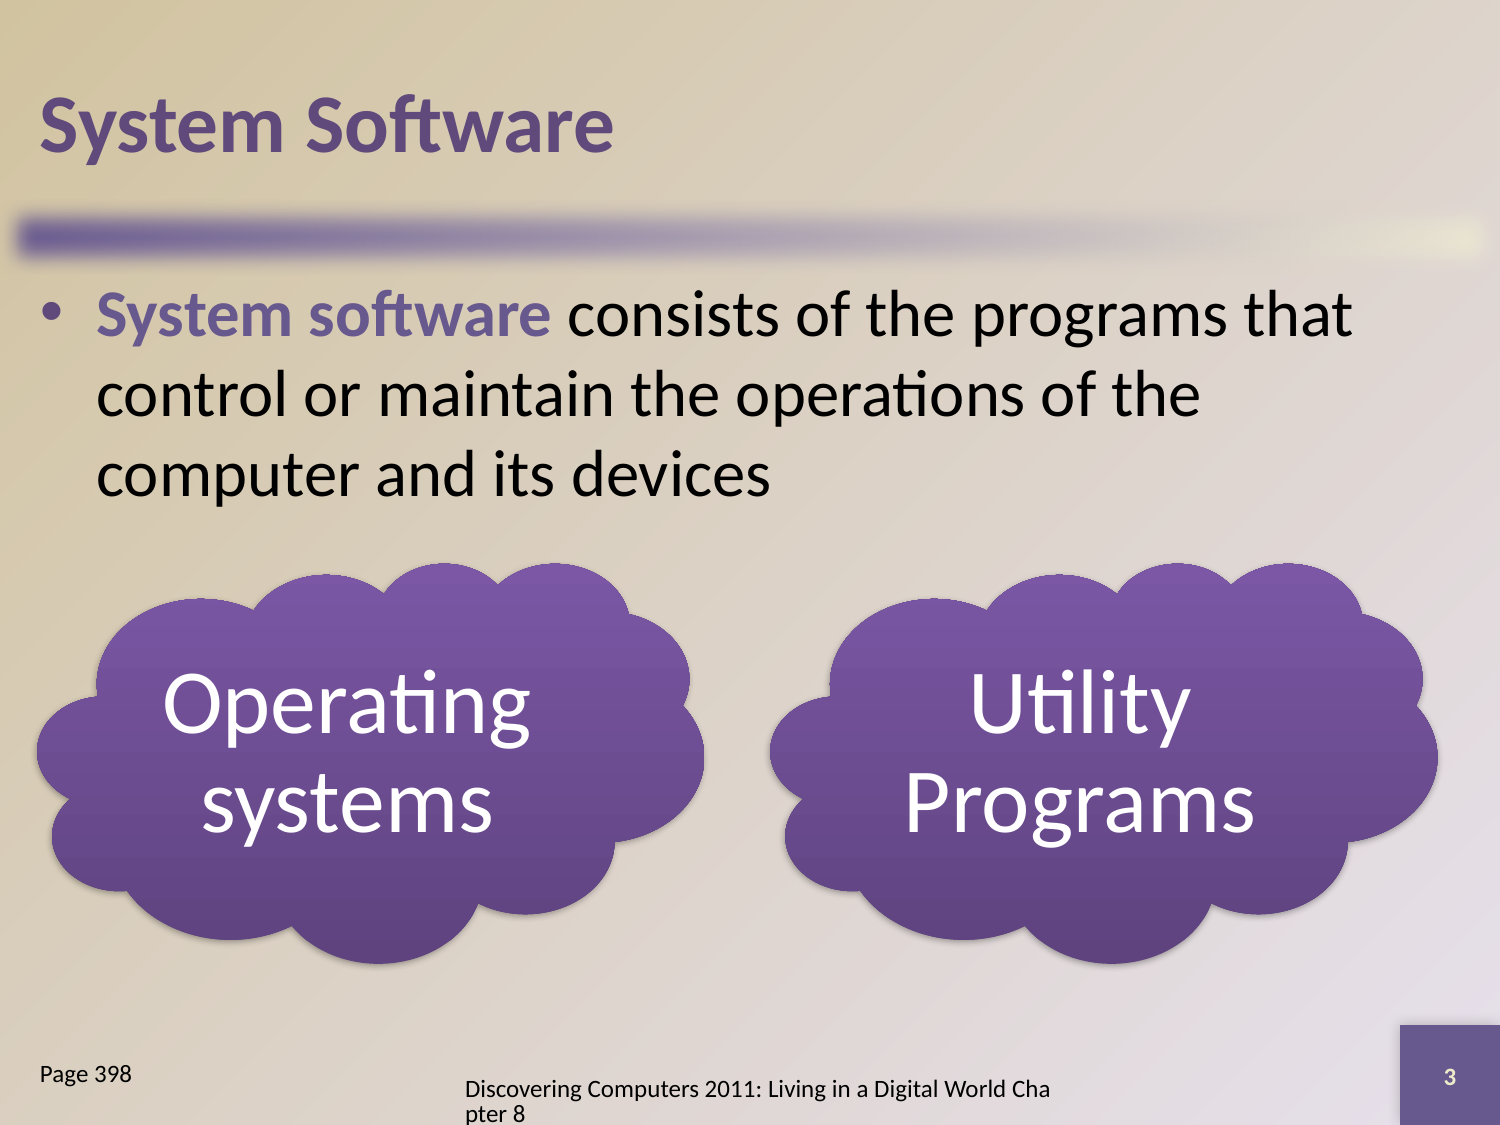

# System Software
System software consists of the programs that control or maintain the operations of the computer and its devices
Operating systems
Utility Programs
3
Page 398
Discovering Computers 2011: Living in a Digital World Chapter 8